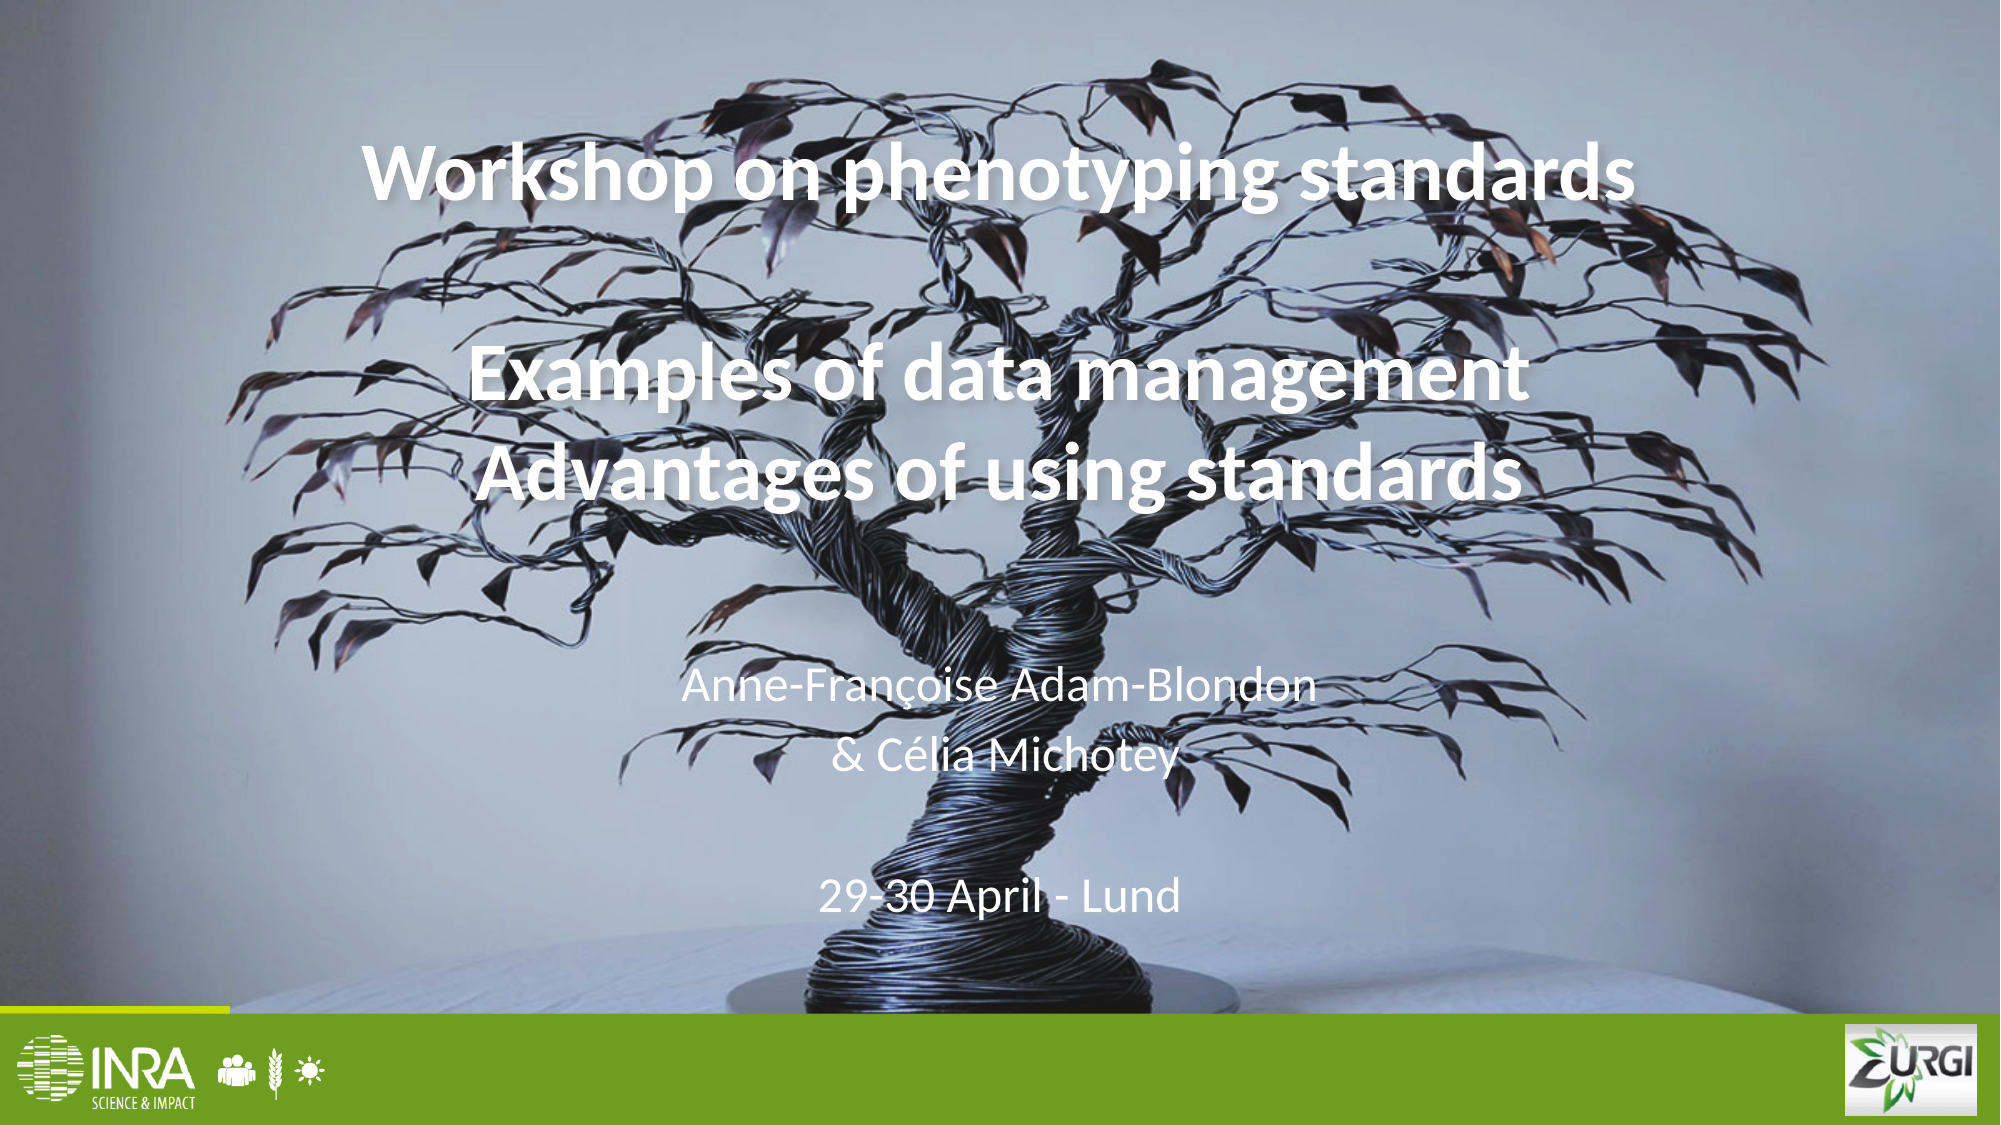

# Workshop on phenotyping standards Examples of data management Advantages of using standards
Anne-Françoise Adam-Blondon
 & Célia Michotey

29-30 April - Lund